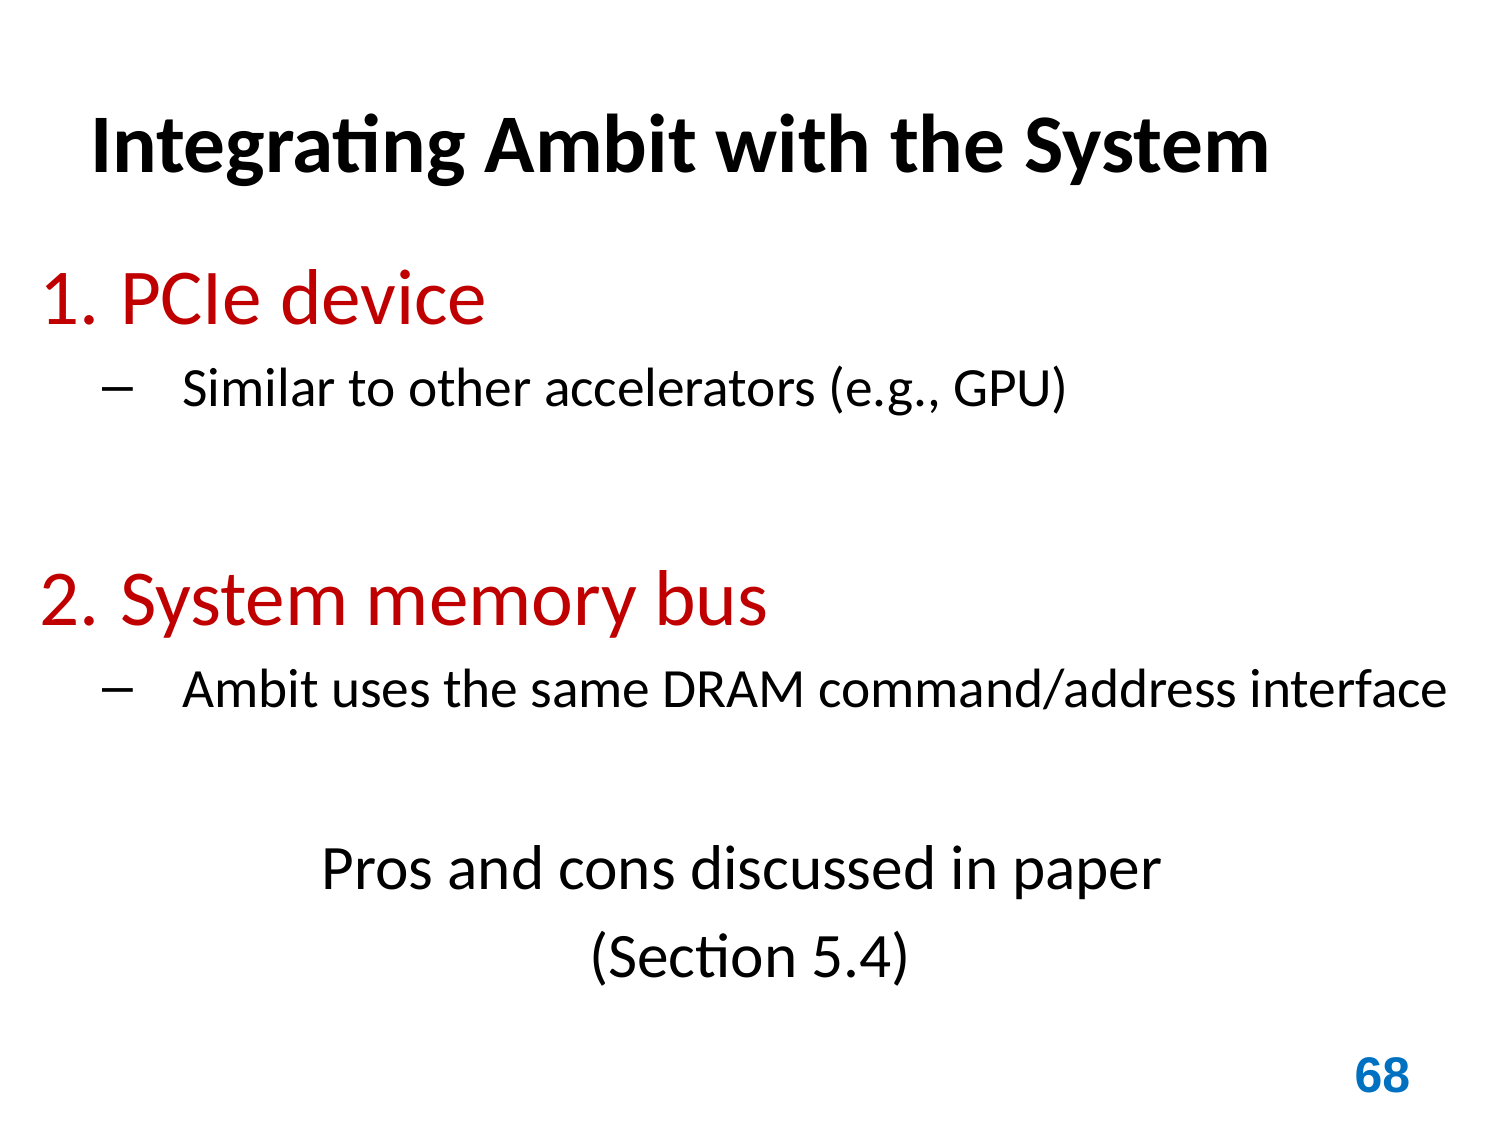

# Integrating Ambit with the System
PCIe device
Similar to other accelerators (e.g., GPU)

System memory bus
Ambit uses the same DRAM command/address interface

Pros and cons discussed in paper
(Section 5.4)
68